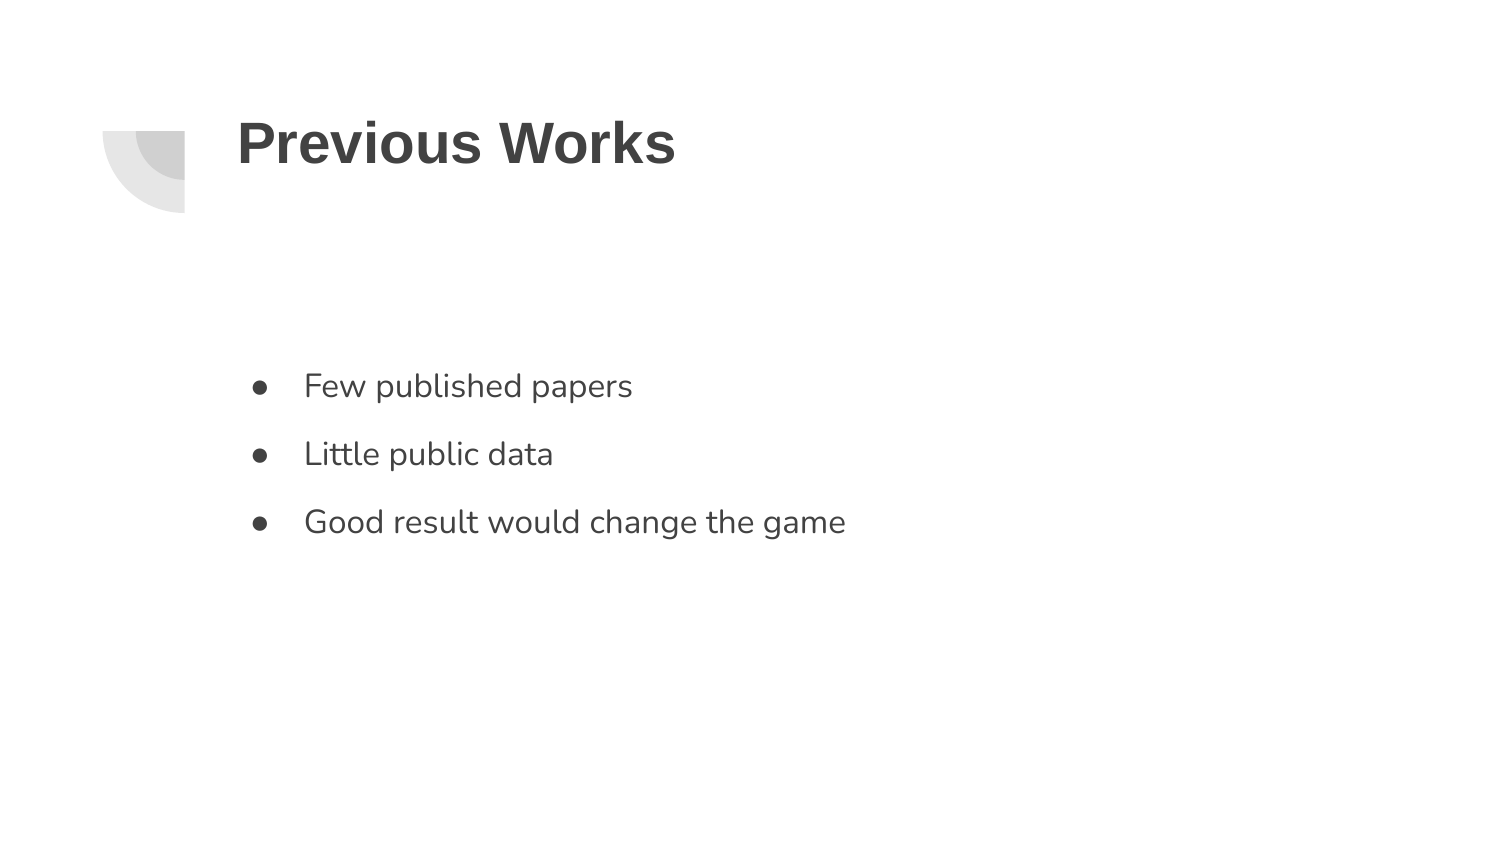

# Previous Works
Few published papers
Little public data
Good result would change the game